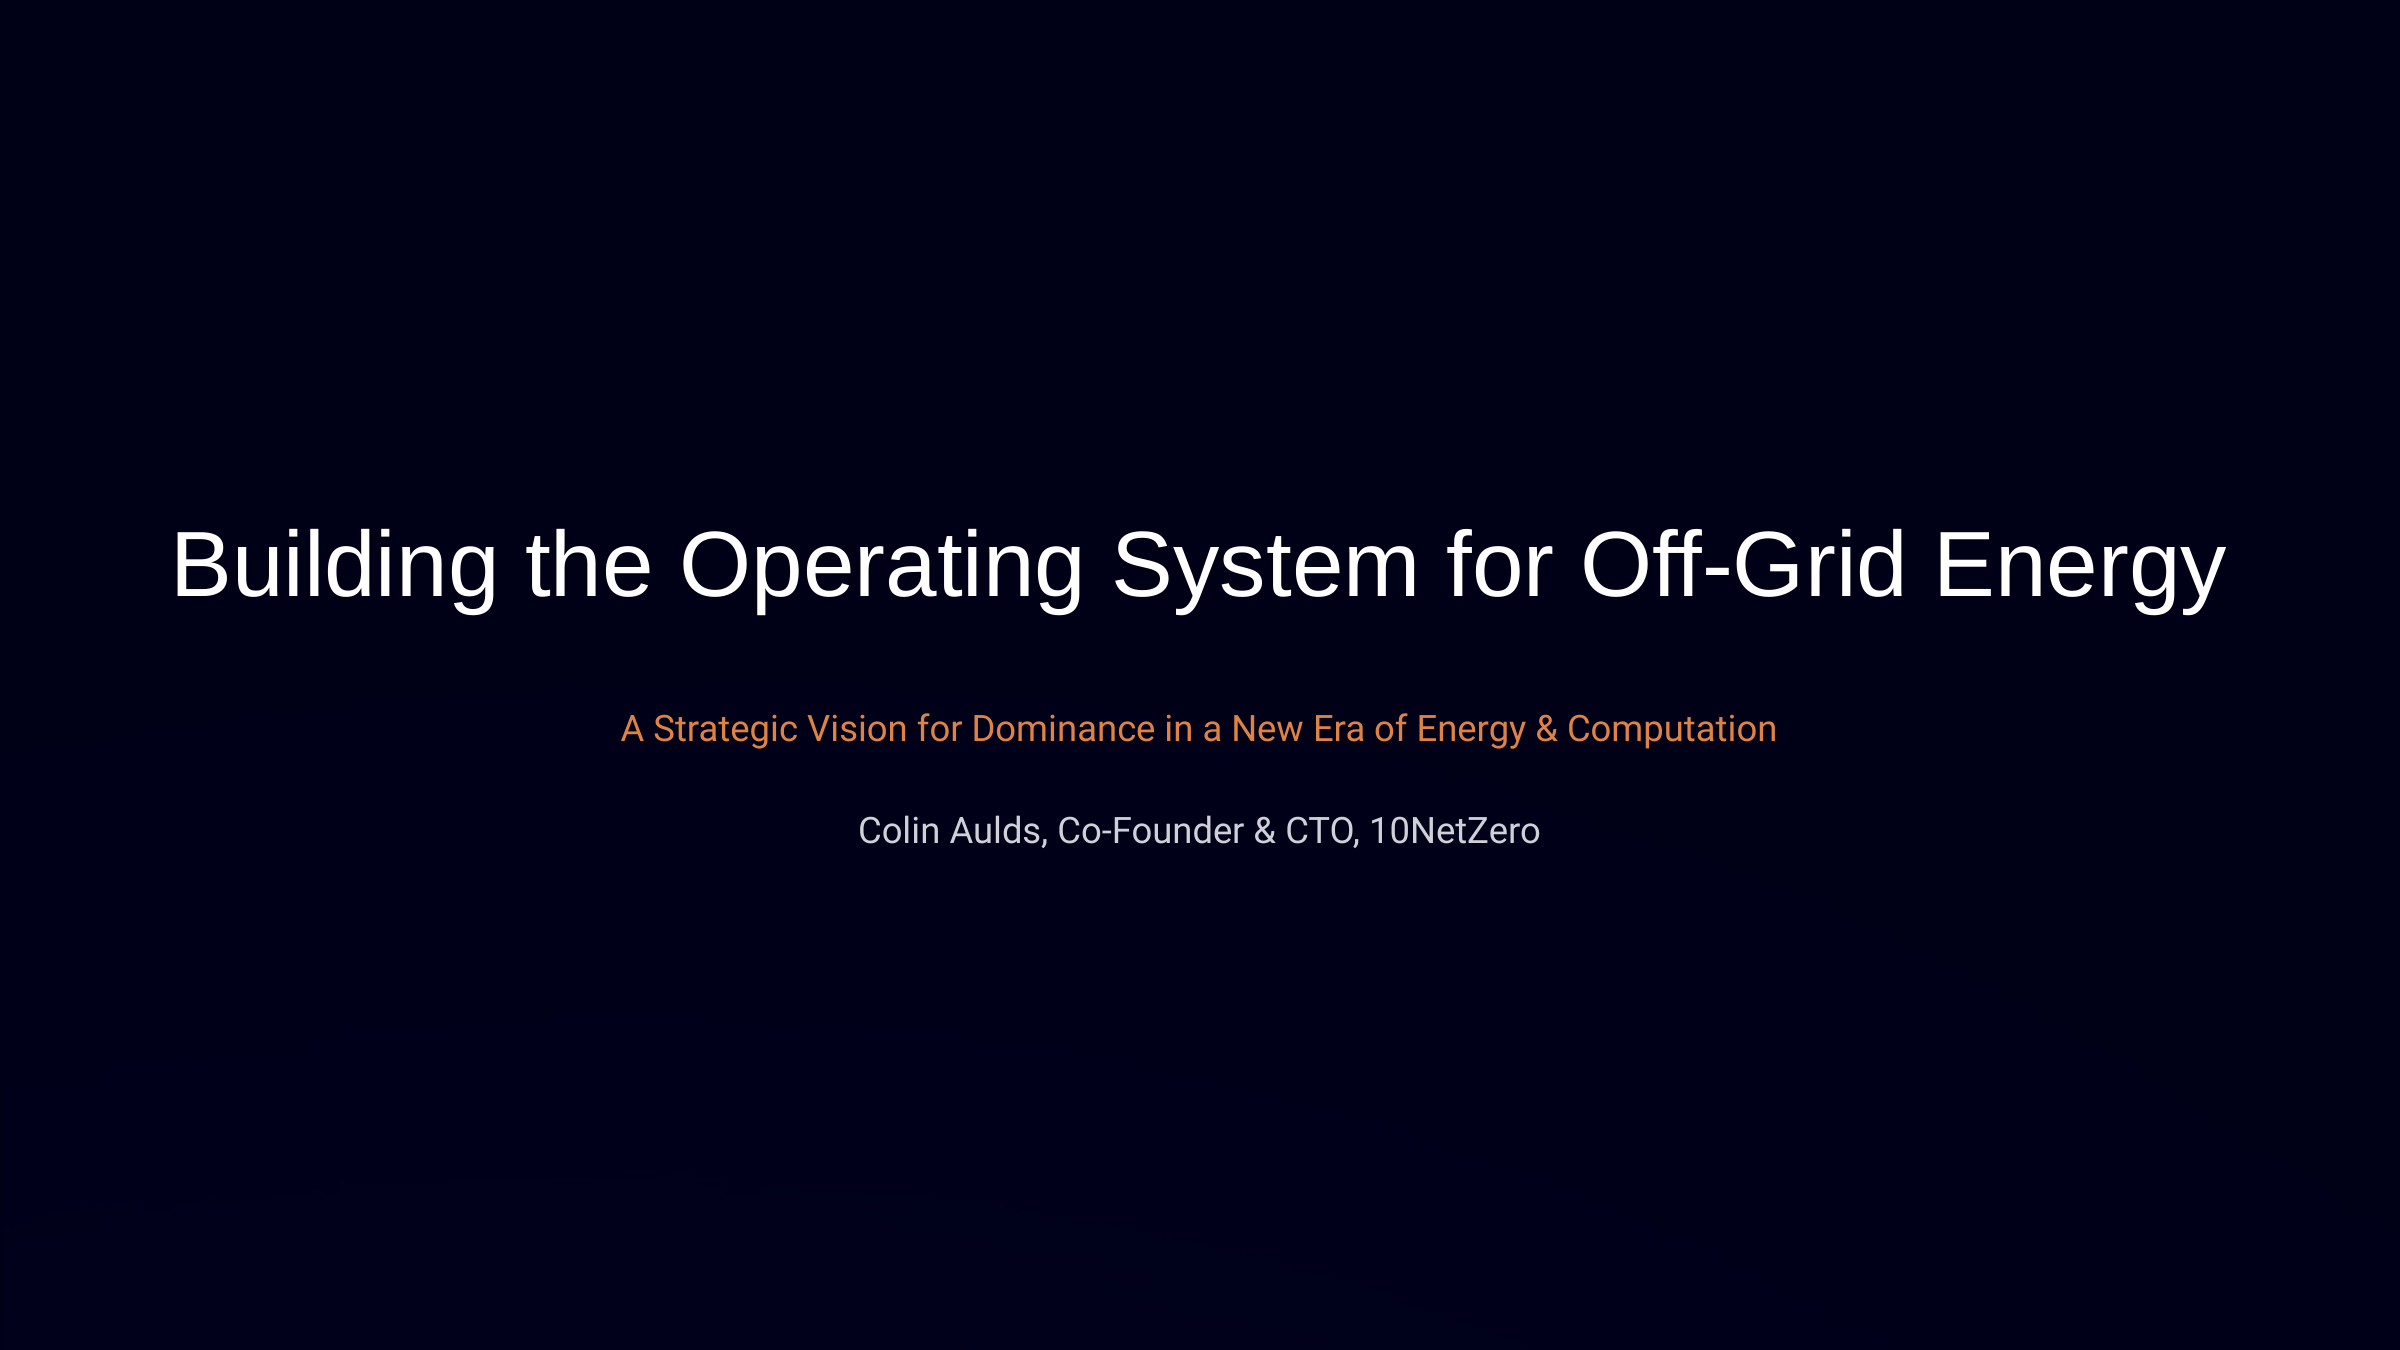

Building the Operating System for Off-Grid Energy
A Strategic Vision for Dominance in a New Era of Energy & Computation
Colin Aulds, Co-Founder & CTO, 10NetZero